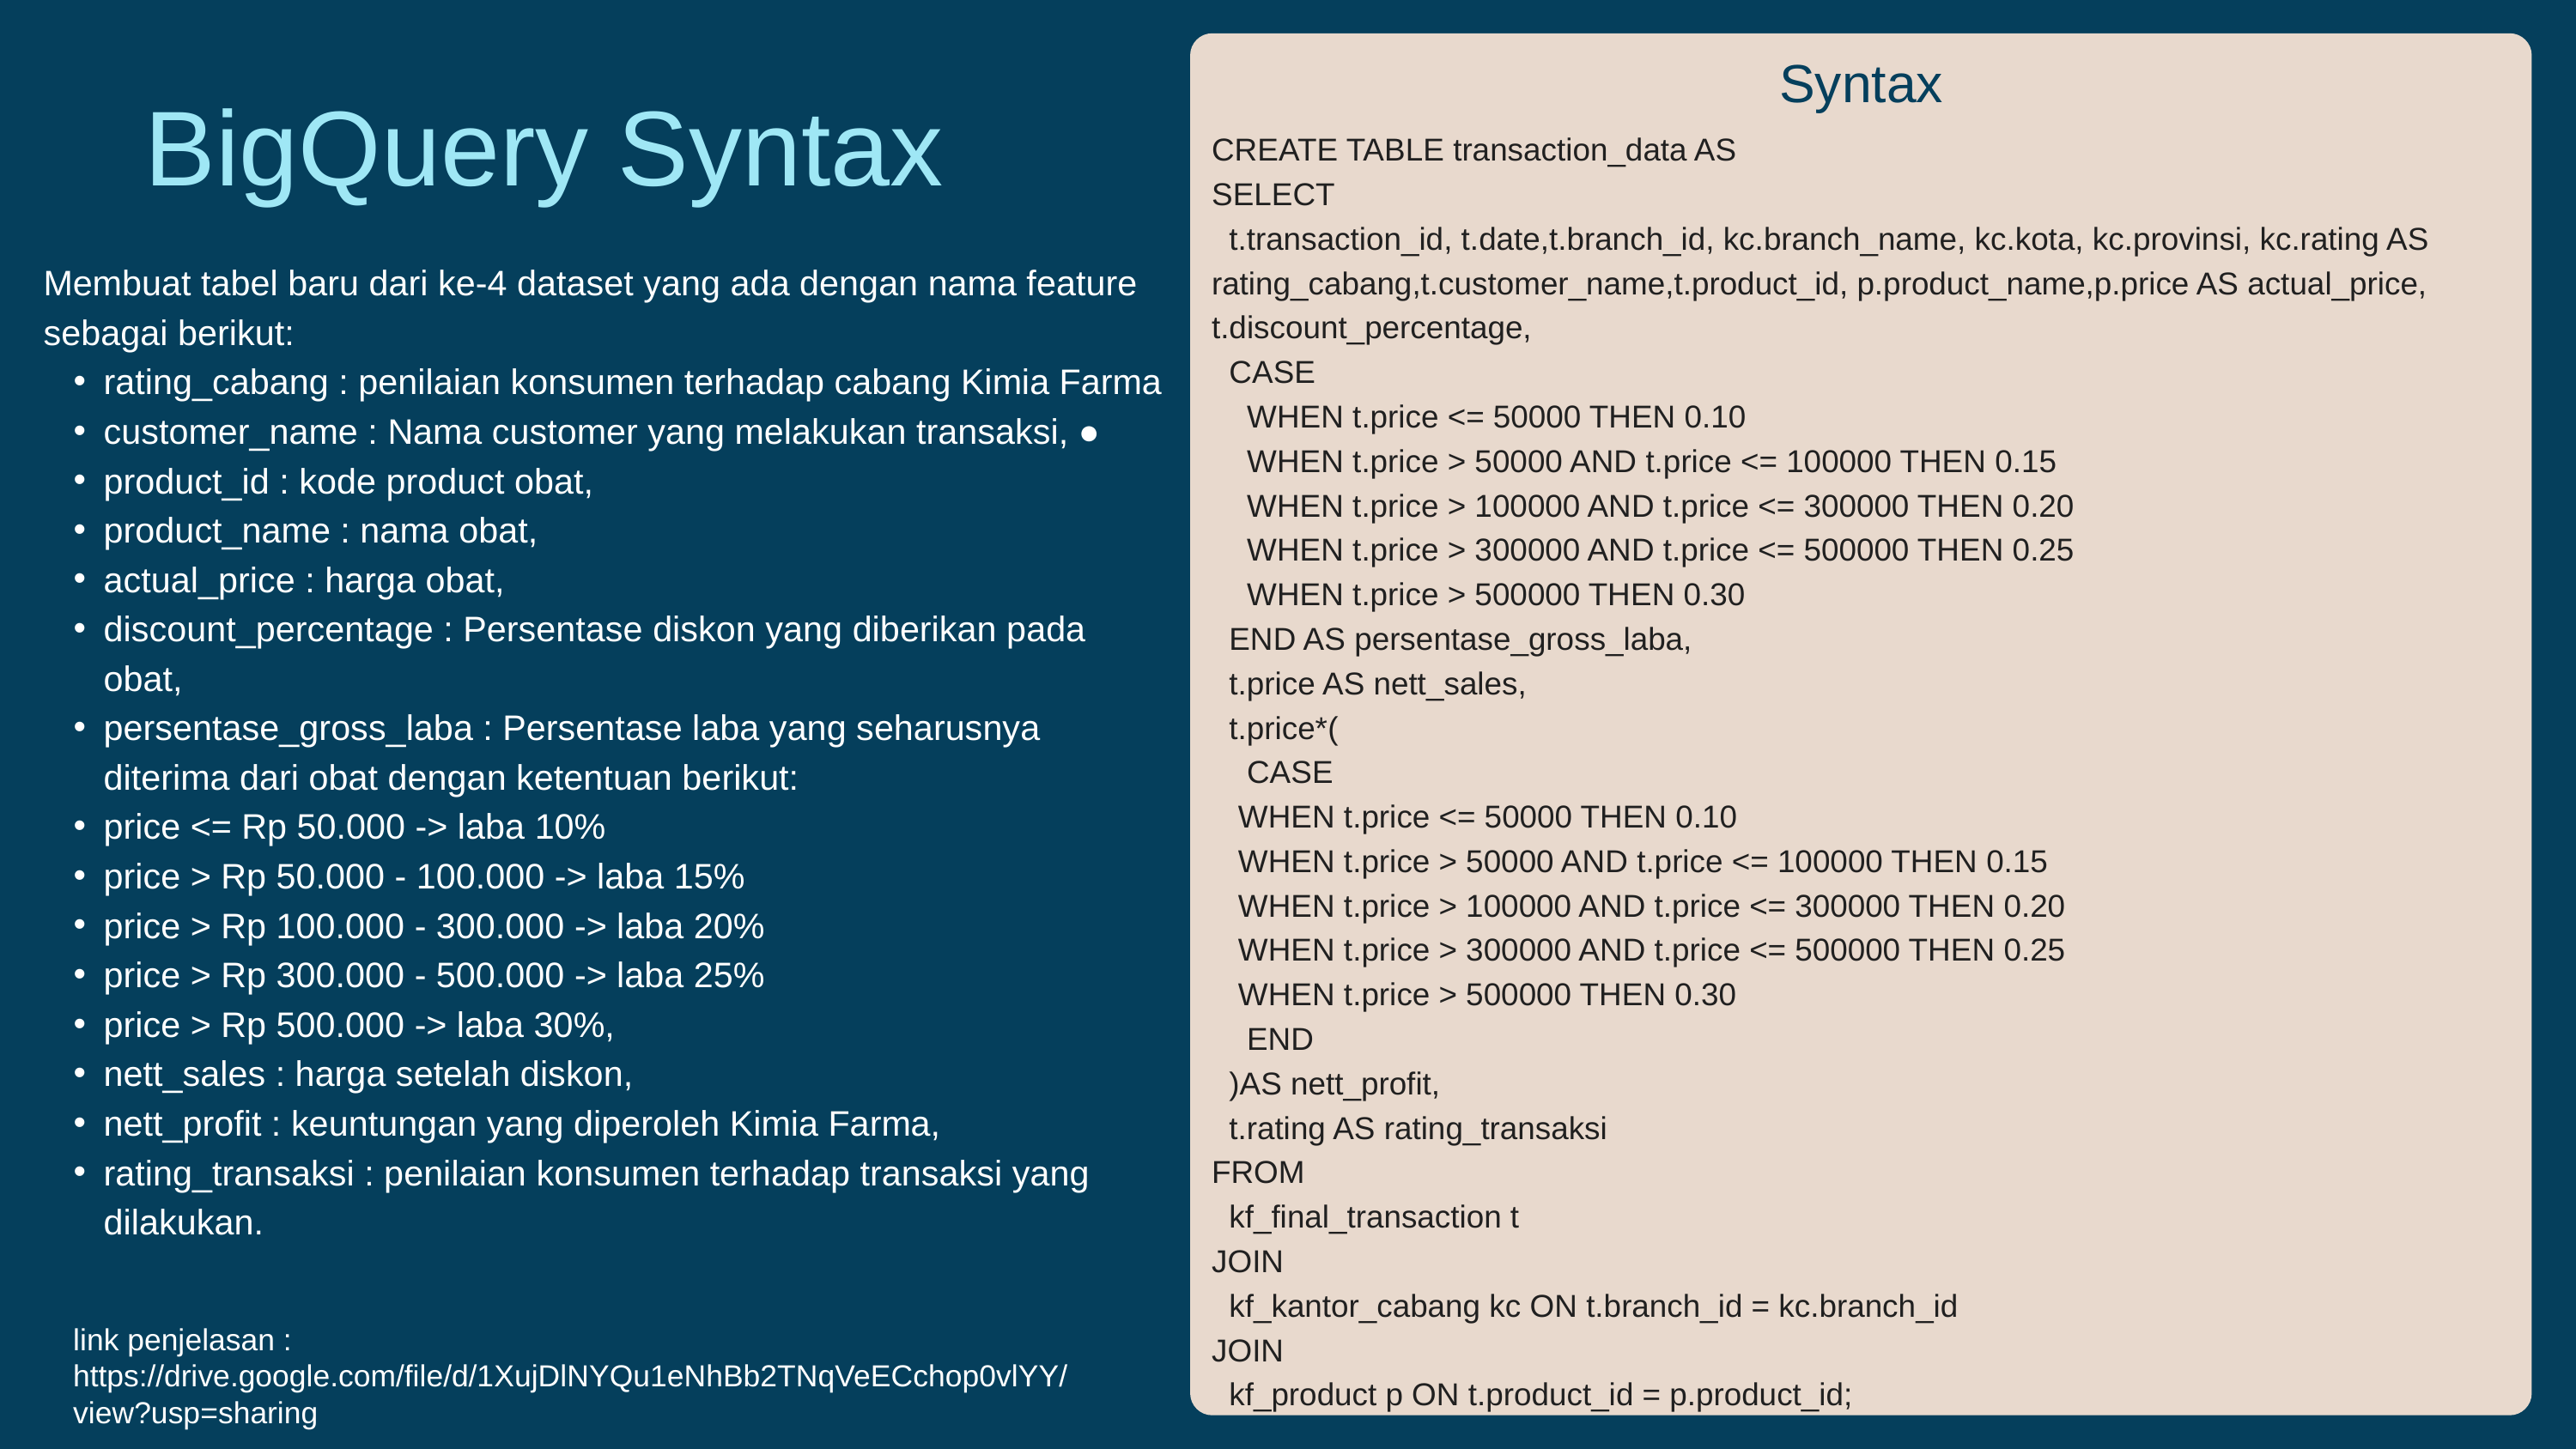

Syntax
BigQuery Syntax
CREATE TABLE transaction_data AS
SELECT
  t.transaction_id, t.date,t.branch_id, kc.branch_name, kc.kota, kc.provinsi, kc.rating AS rating_cabang,t.customer_name,t.product_id, p.product_name,p.price AS actual_price, t.discount_percentage,
  CASE
    WHEN t.price <= 50000 THEN 0.10
    WHEN t.price > 50000 AND t.price <= 100000 THEN 0.15
    WHEN t.price > 100000 AND t.price <= 300000 THEN 0.20
    WHEN t.price > 300000 AND t.price <= 500000 THEN 0.25
    WHEN t.price > 500000 THEN 0.30
  END AS persentase_gross_laba,
  t.price AS nett_sales,
  t.price*(
    CASE
   WHEN t.price <= 50000 THEN 0.10
   WHEN t.price > 50000 AND t.price <= 100000 THEN 0.15
   WHEN t.price > 100000 AND t.price <= 300000 THEN 0.20
   WHEN t.price > 300000 AND t.price <= 500000 THEN 0.25
   WHEN t.price > 500000 THEN 0.30
    END
  )AS nett_profit,
  t.rating AS rating_transaksi
FROM
  kf_final_transaction t
JOIN
  kf_kantor_cabang kc ON t.branch_id = kc.branch_id
JOIN
  kf_product p ON t.product_id = p.product_id;

Membuat tabel baru dari ke-4 dataset yang ada dengan nama feature sebagai berikut:
rating_cabang : penilaian konsumen terhadap cabang Kimia Farma
customer_name : Nama customer yang melakukan transaksi, ●
product_id : kode product obat,
product_name : nama obat,
actual_price : harga obat,
discount_percentage : Persentase diskon yang diberikan pada obat,
persentase_gross_laba : Persentase laba yang seharusnya diterima dari obat dengan ketentuan berikut:
price <= Rp 50.000 -> laba 10%
price > Rp 50.000 - 100.000 -> laba 15%
price > Rp 100.000 - 300.000 -> laba 20%
price > Rp 300.000 - 500.000 -> laba 25%
price > Rp 500.000 -> laba 30%,
nett_sales : harga setelah diskon,
nett_profit : keuntungan yang diperoleh Kimia Farma,
rating_transaksi : penilaian konsumen terhadap transaksi yang dilakukan.
link penjelasan : https://drive.google.com/file/d/1XujDlNYQu1eNhBb2TNqVeECchop0vlYY/view?usp=sharing